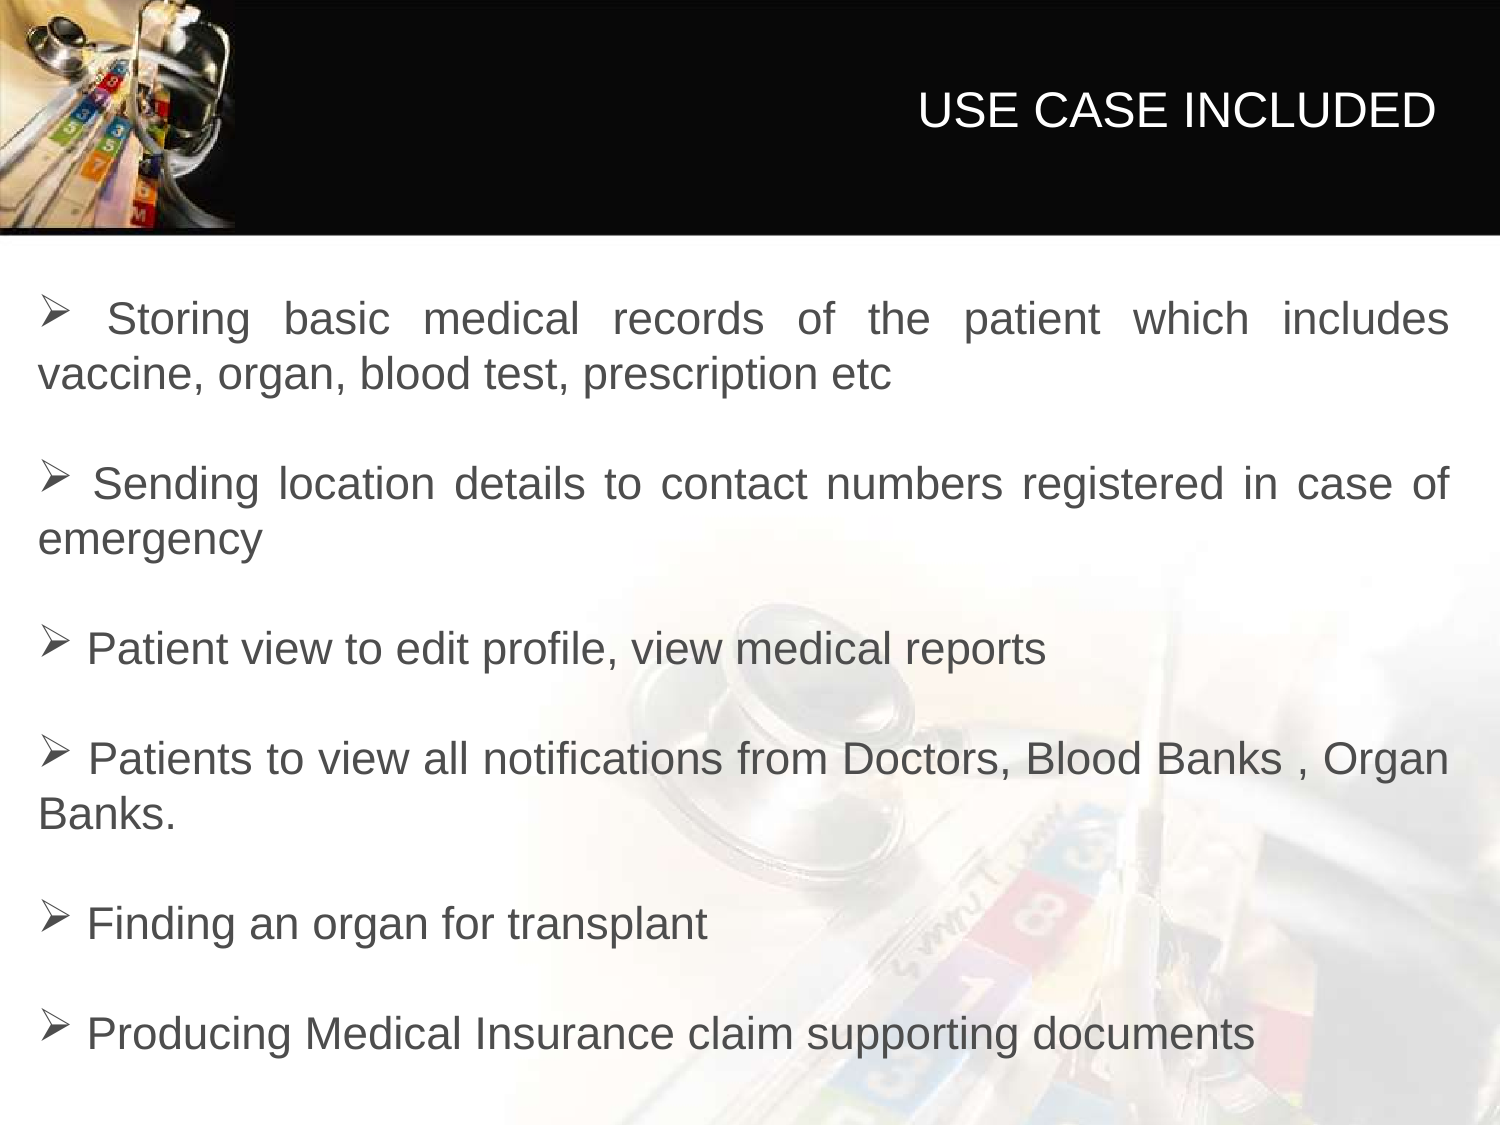

# USE CASE INCLUDED
 Storing basic medical records of the patient which includes vaccine, organ, blood test, prescription etc

 Sending location details to contact numbers registered in case of emergency

 Patient view to edit profile, view medical reports

 Patients to view all notifications from Doctors, Blood Banks , Organ Banks.

 Finding an organ for transplant

 Producing Medical Insurance claim supporting documents